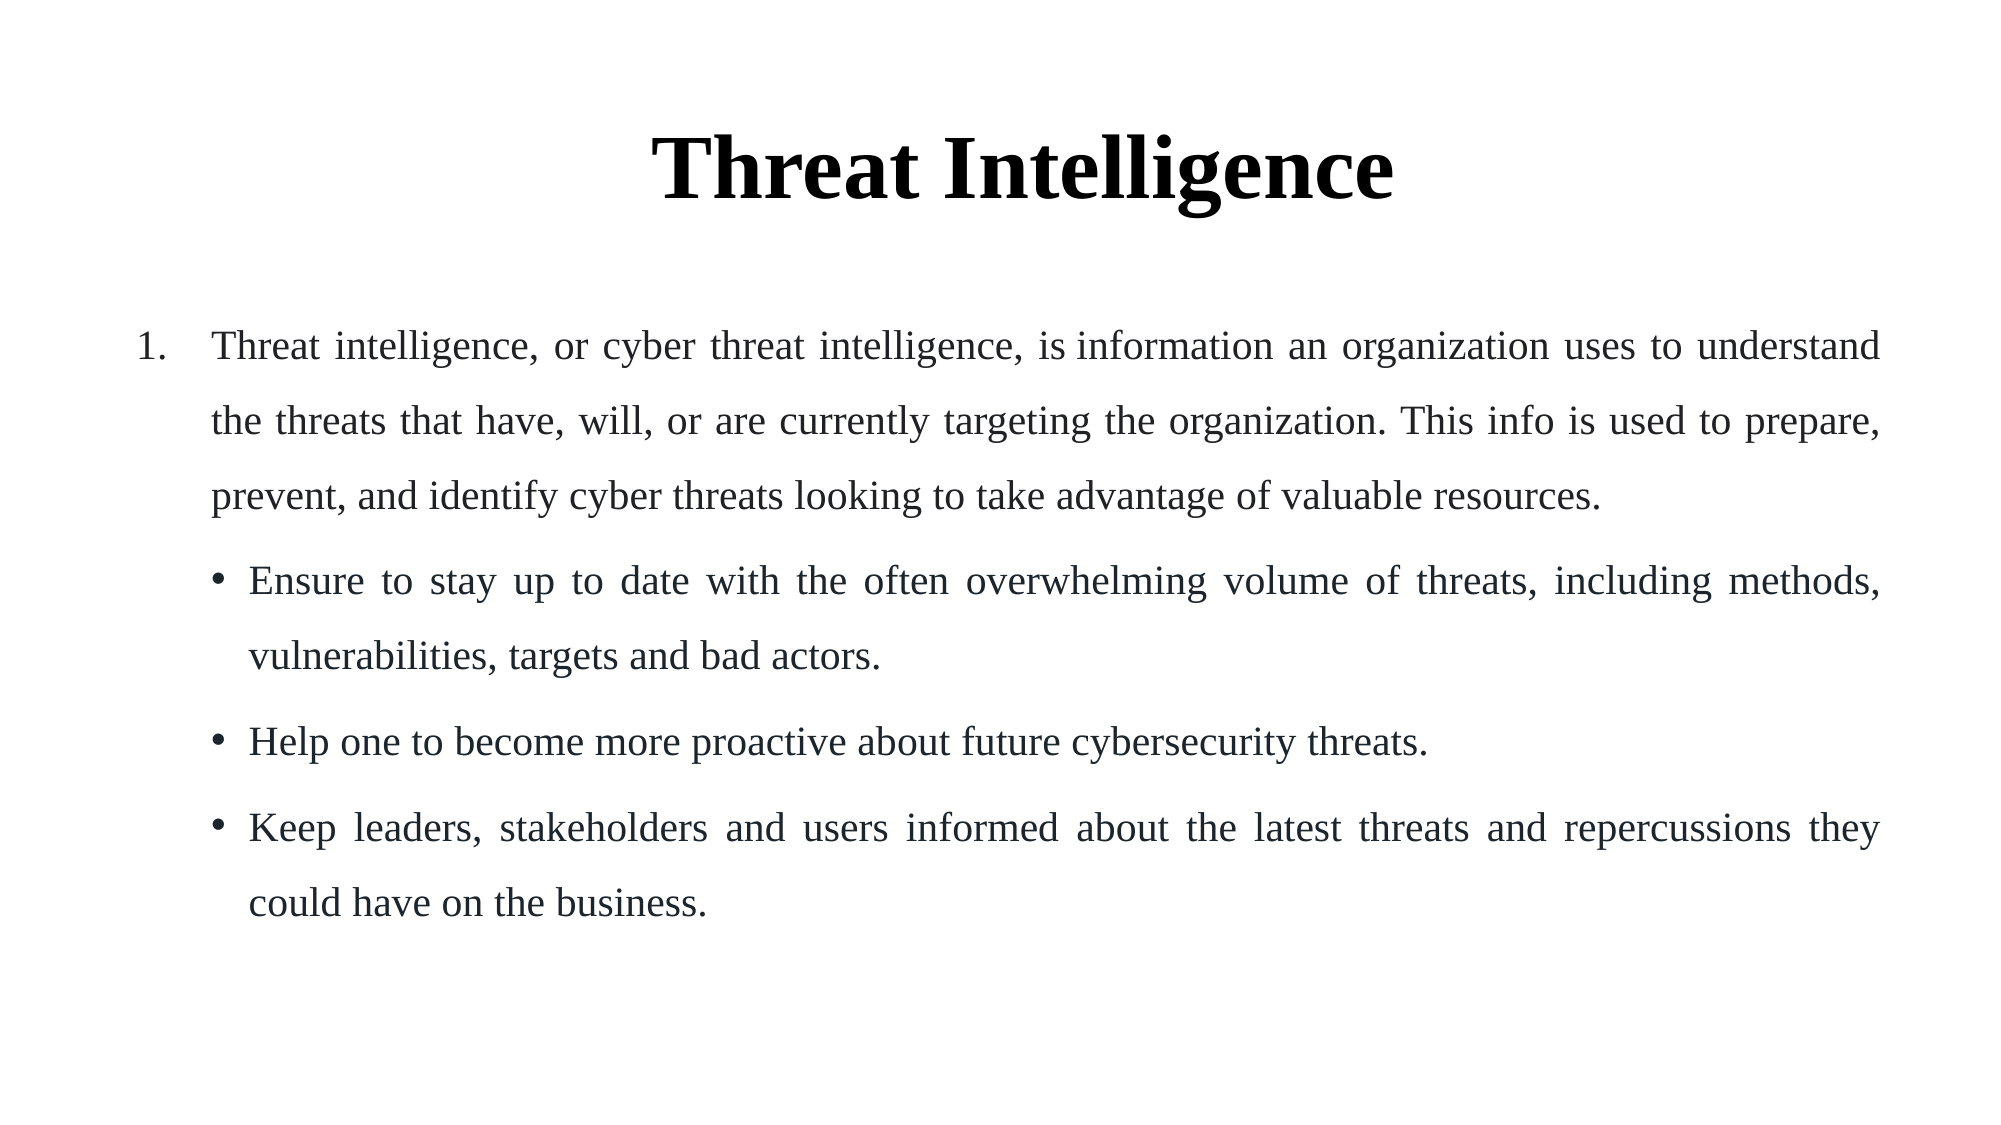

# Contents
Threat Intelligence
Threat intelligence, or cyber threat intelligence, is information an organization uses to understand the threats that have, will, or are currently targeting the organization. This info is used to prepare, prevent, and identify cyber threats looking to take advantage of valuable resources.
Ensure to stay up to date with the often overwhelming volume of threats, including methods, vulnerabilities, targets and bad actors.
Help one to become more proactive about future cybersecurity threats.
Keep leaders, stakeholders and users informed about the latest threats and repercussions they could have on the business.